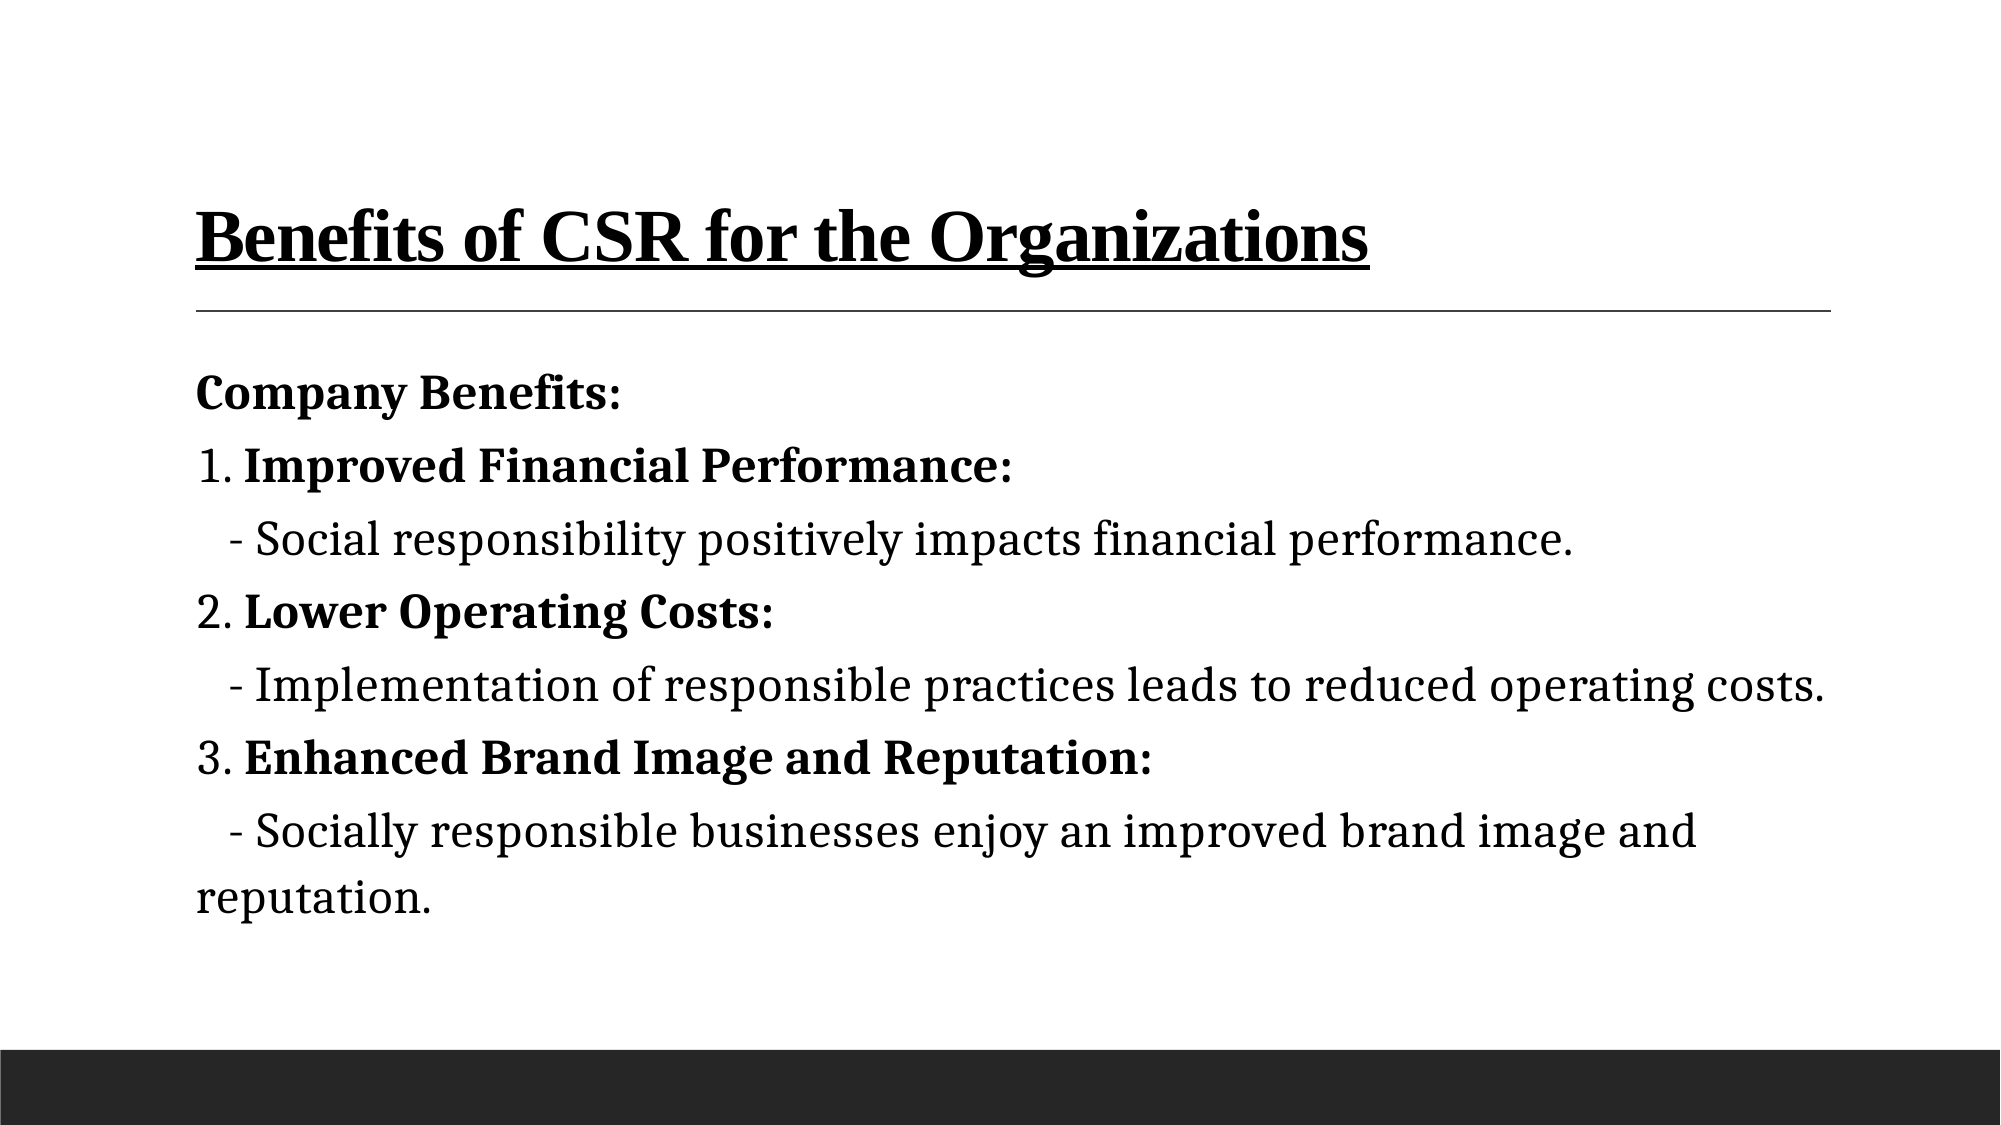

# Benefits of CSR for the Organizations
Company Benefits:
1. Improved Financial Performance:
   - Social responsibility positively impacts financial performance.
2. Lower Operating Costs:
   - Implementation of responsible practices leads to reduced operating costs.
3. Enhanced Brand Image and Reputation:
   - Socially responsible businesses enjoy an improved brand image and reputation.